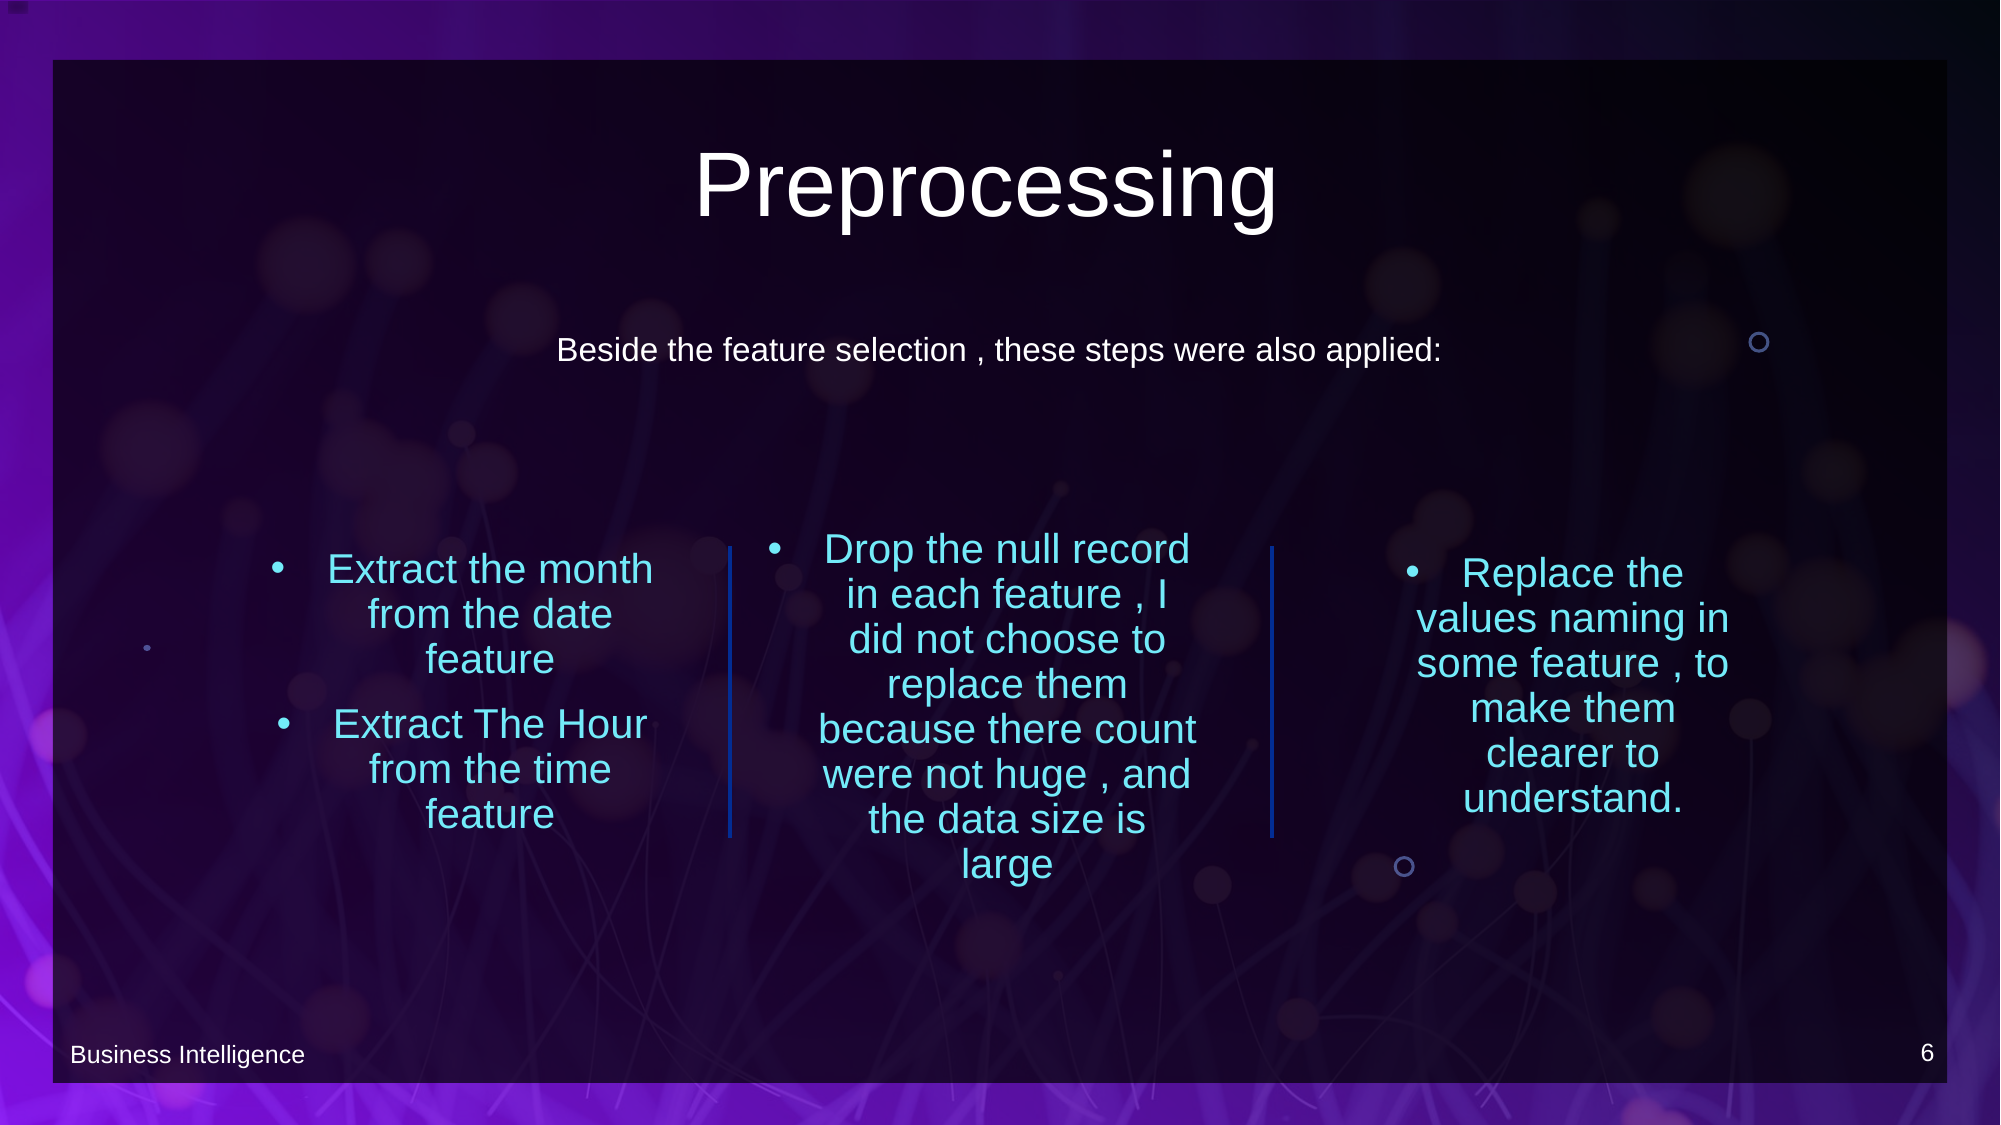

# Preprocessing
Beside the feature selection , these steps were also applied:

Replace the values naming in some feature , to make them clearer to understand.

Extract the month from the date feature
Extract The Hour from the time feature
Drop the null record in each feature , I did not choose to replace them because there count were not huge , and the data size is large
6
Business Intelligence